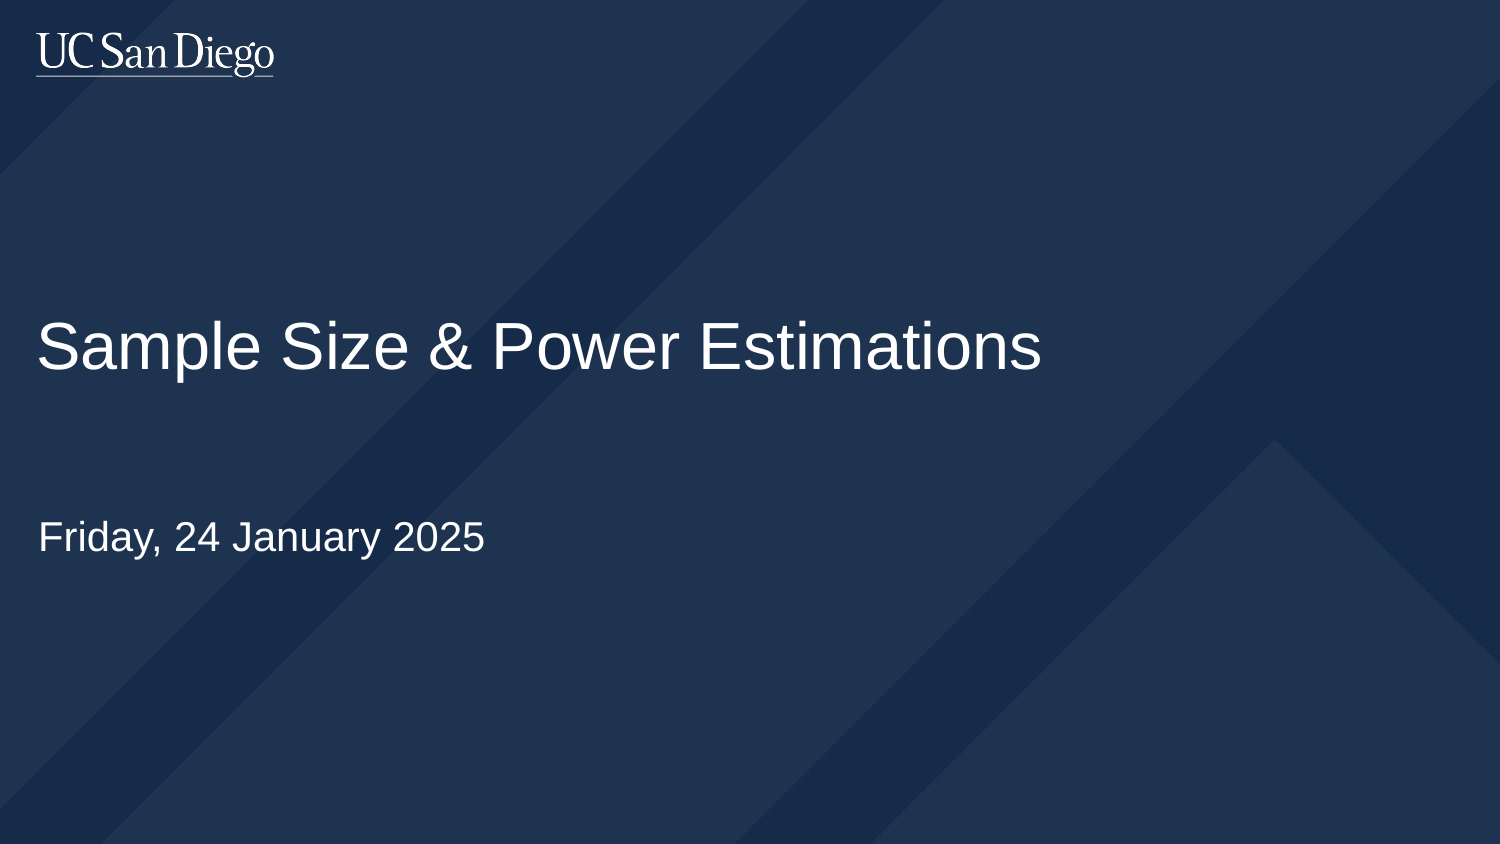

Sample Size & Power Estimations
Friday, 24 January 2025